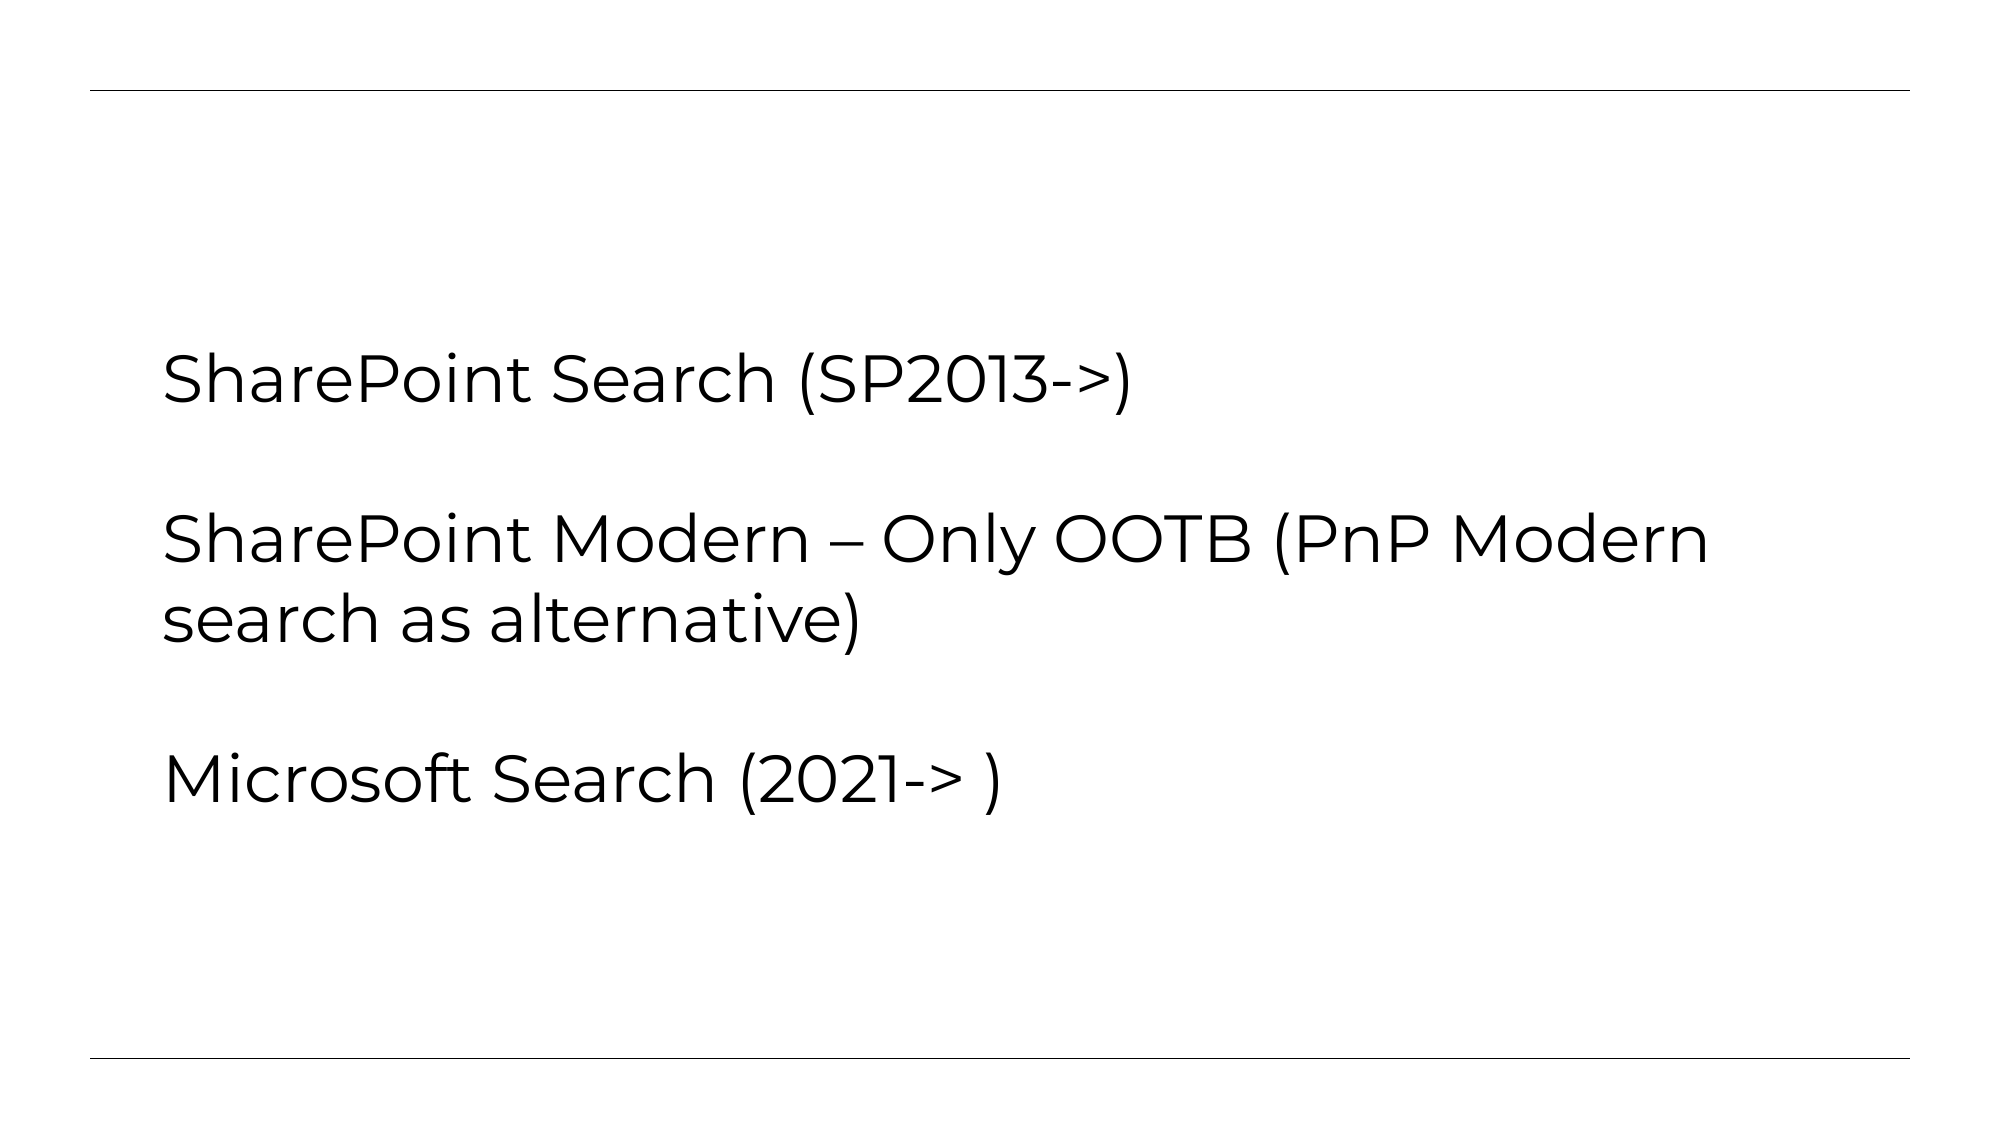

# SharePoint Search (SP2013->) SharePoint Modern – Only OOTB (PnP Modern search as alternative) Microsoft Search (2021-> )